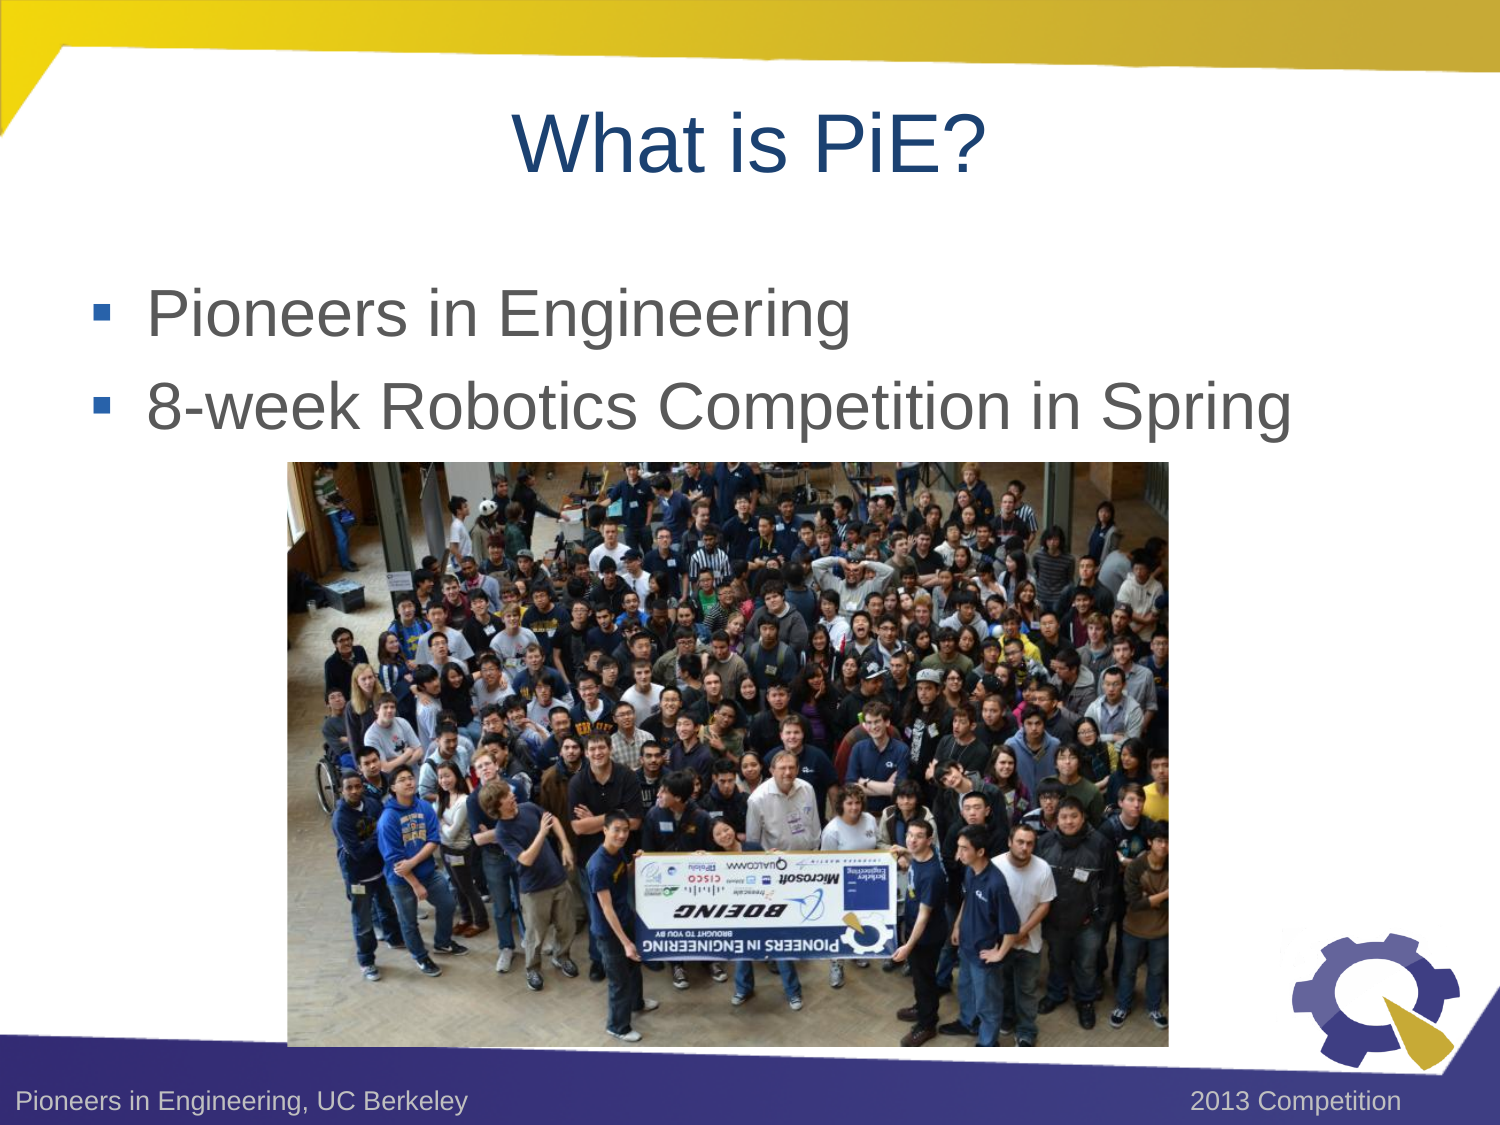

# What is PiE?
Pioneers in Engineering
8-week Robotics Competition in Spring